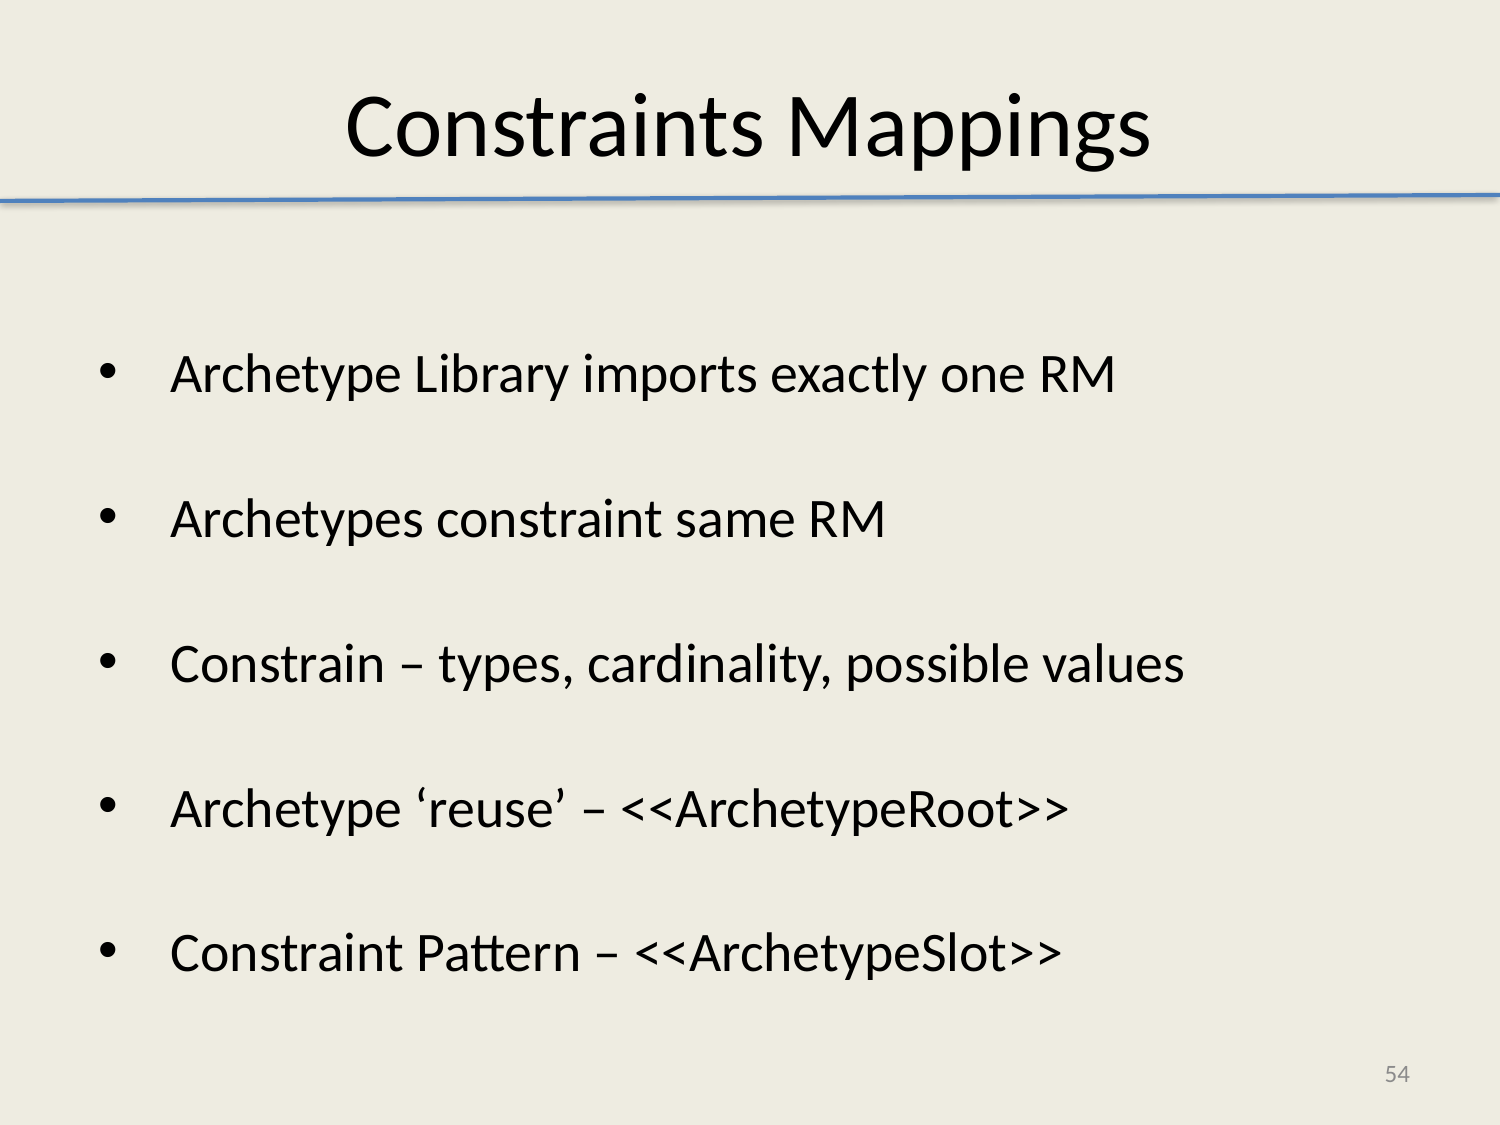

Constraints Mappings
Archetype Library imports exactly one RM
Archetypes constraint same RM
Constrain – types, cardinality, possible values
Archetype ‘reuse’ – <<ArchetypeRoot>>
Constraint Pattern – <<ArchetypeSlot>>

54